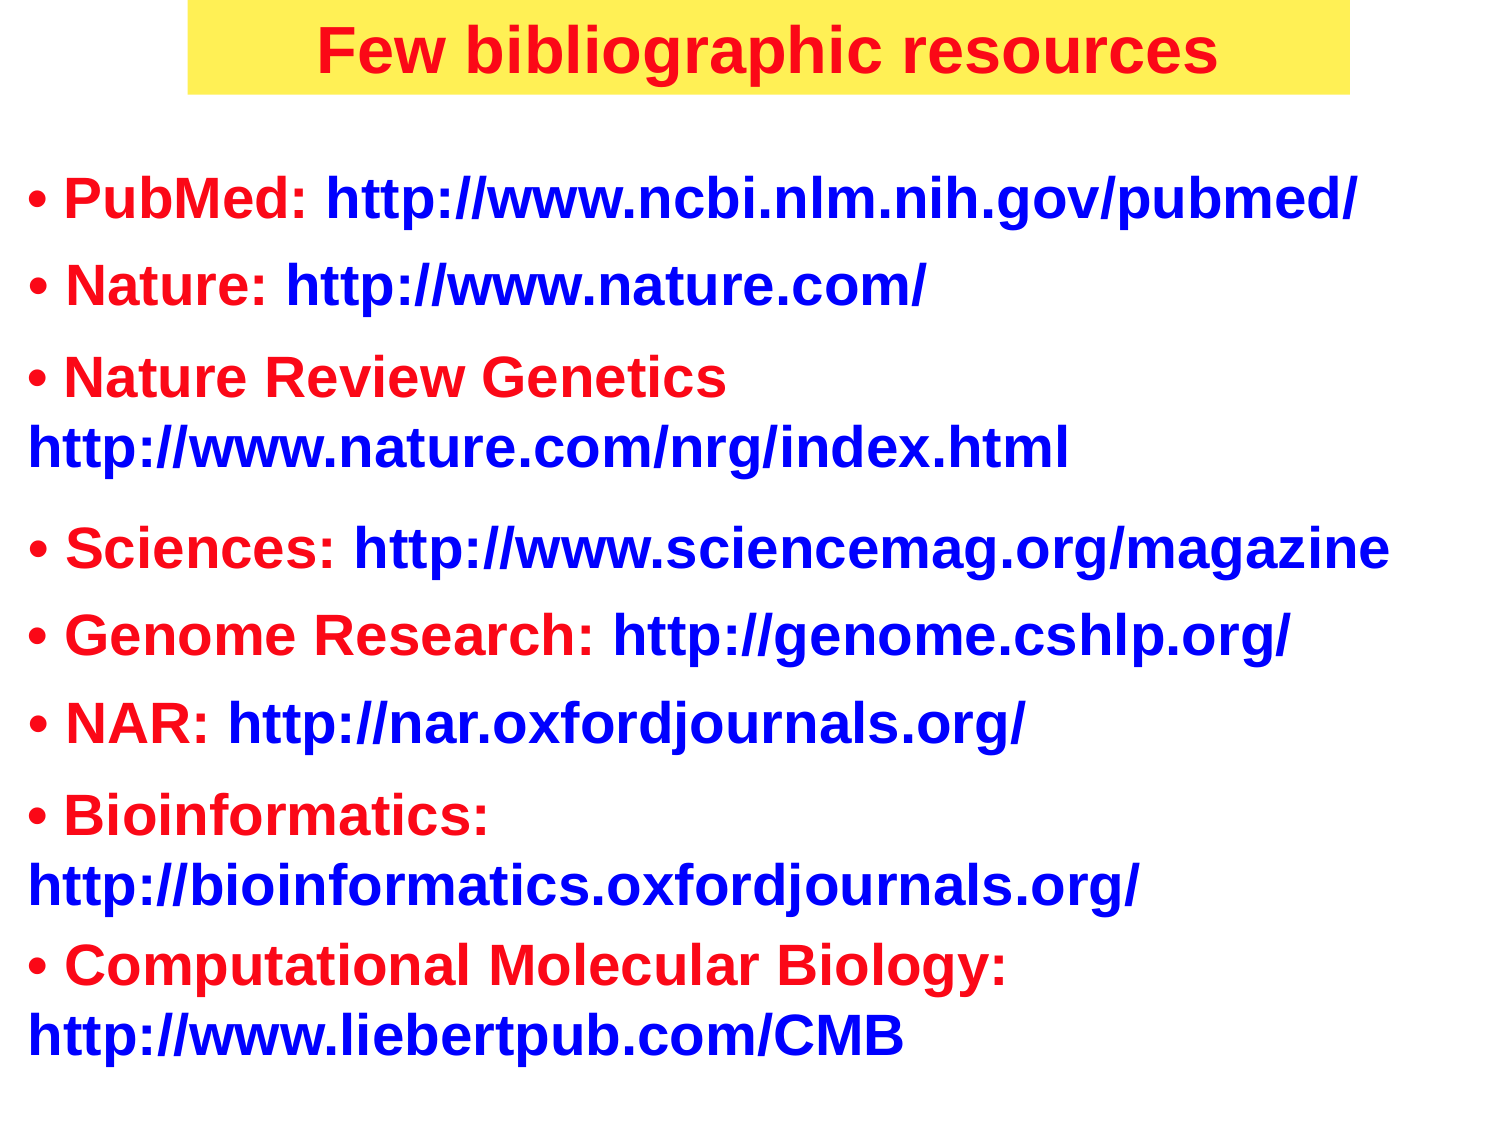

Few bibliographic resources
• PubMed: http://www.ncbi.nlm.nih.gov/pubmed/
• Nature: http://www.nature.com/
• Nature Review Genetics
http://www.nature.com/nrg/index.html
• Sciences: http://www.sciencemag.org/magazine
• Genome Research: http://genome.cshlp.org/
• NAR: http://nar.oxfordjournals.org/
• Bioinformatics:
http://bioinformatics.oxfordjournals.org/
• Computational Molecular Biology:
http://www.liebertpub.com/CMB